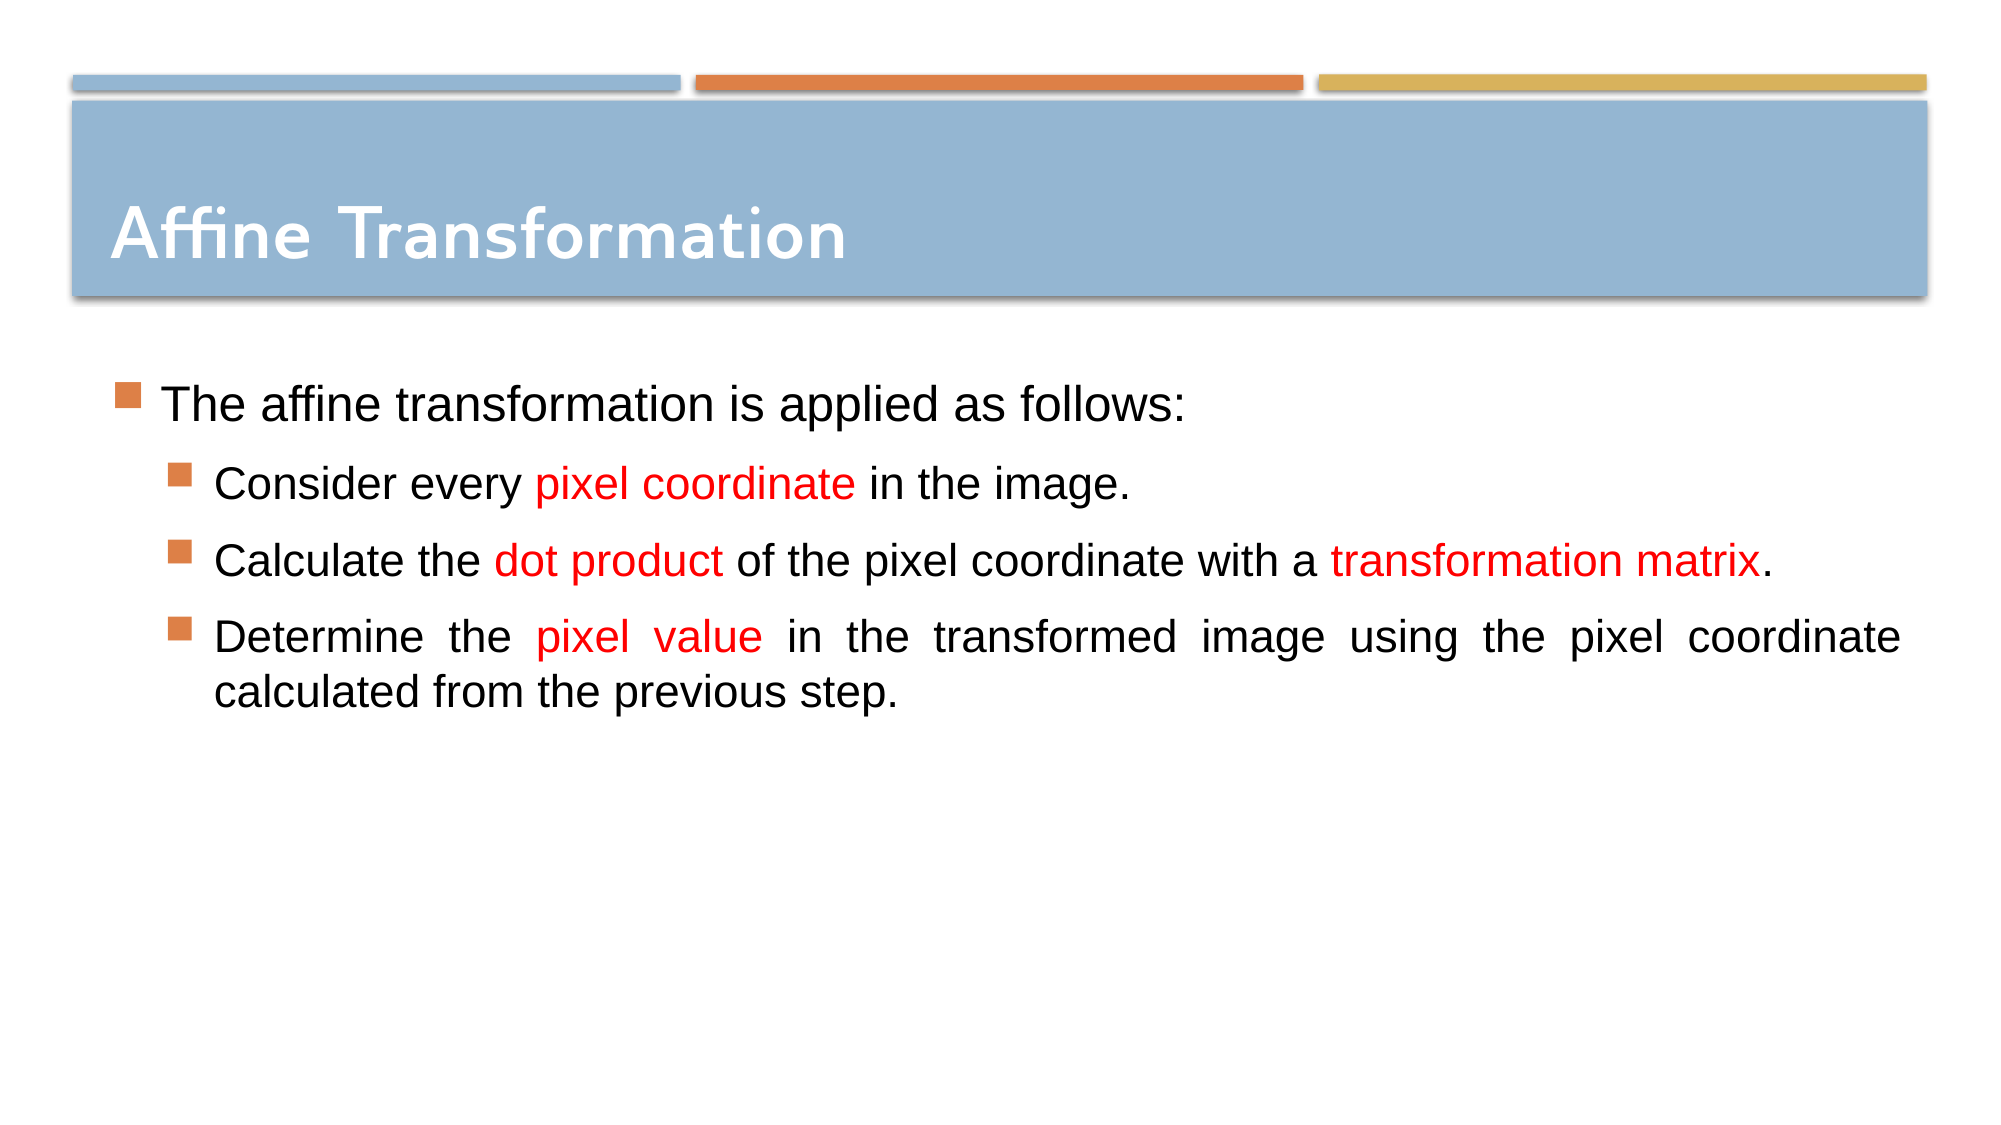

# Affine Transformation
The affine transformation is applied as follows:
Consider every pixel coordinate in the image.
Calculate the dot product of the pixel coordinate with a transformation matrix.
Determine the pixel value in the transformed image using the pixel coordinate calculated from the previous step.